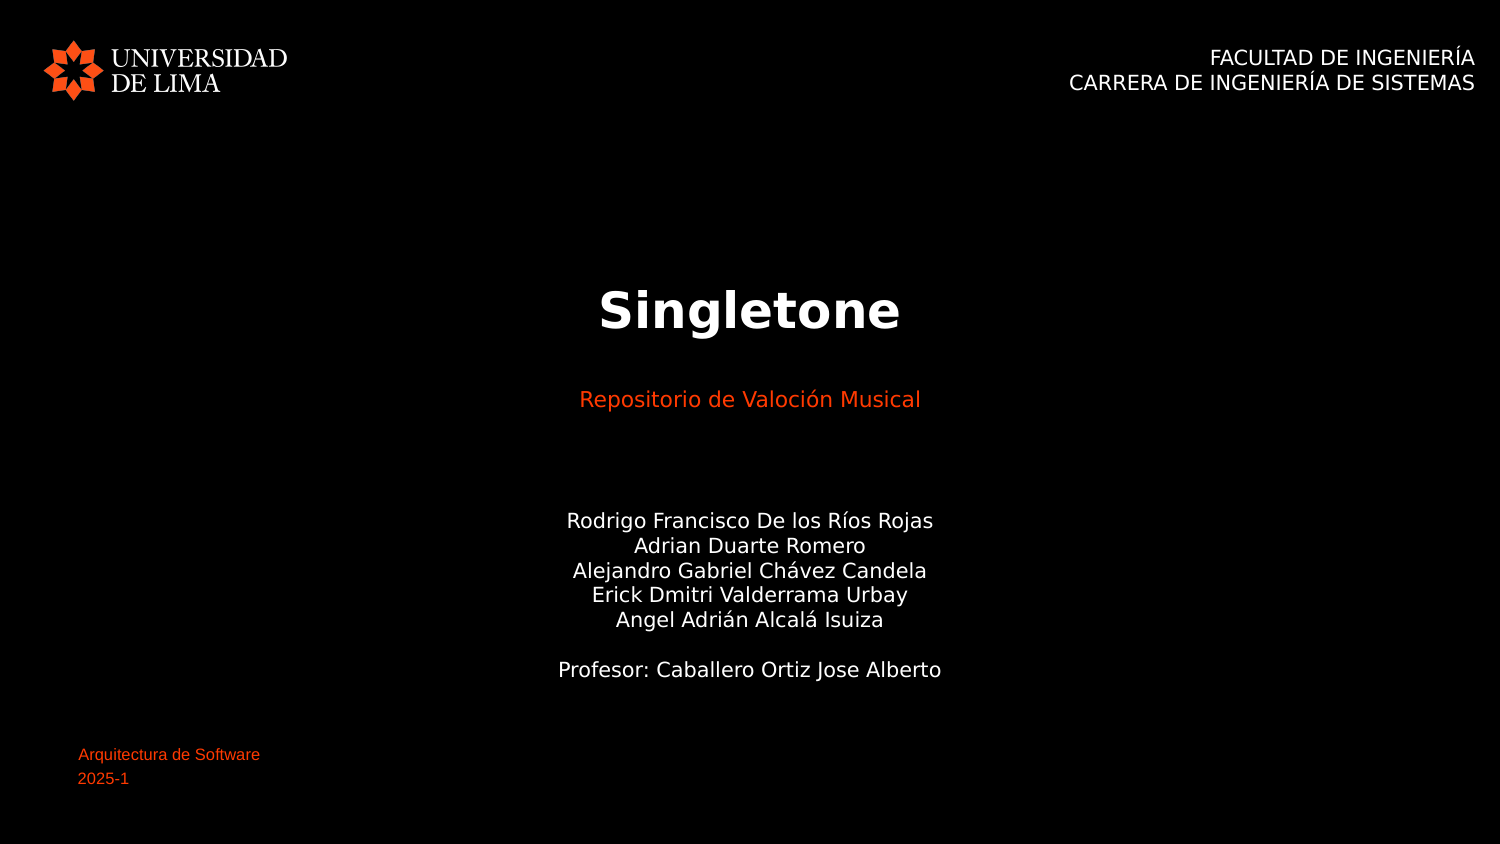

FACULTAD DE INGENIERÍA
CARRERA DE INGENIERÍA DE SISTEMAS
# Singletone
Repositorio de Valoción Musical
Rodrigo Francisco De los Ríos Rojas
Adrian Duarte Romero
Alejandro Gabriel Chávez Candela
Erick Dmitri Valderrama Urbay
Angel Adrián Alcalá Isuiza

Profesor: Caballero Ortiz Jose Alberto
Arquitectura de Software
2025-1